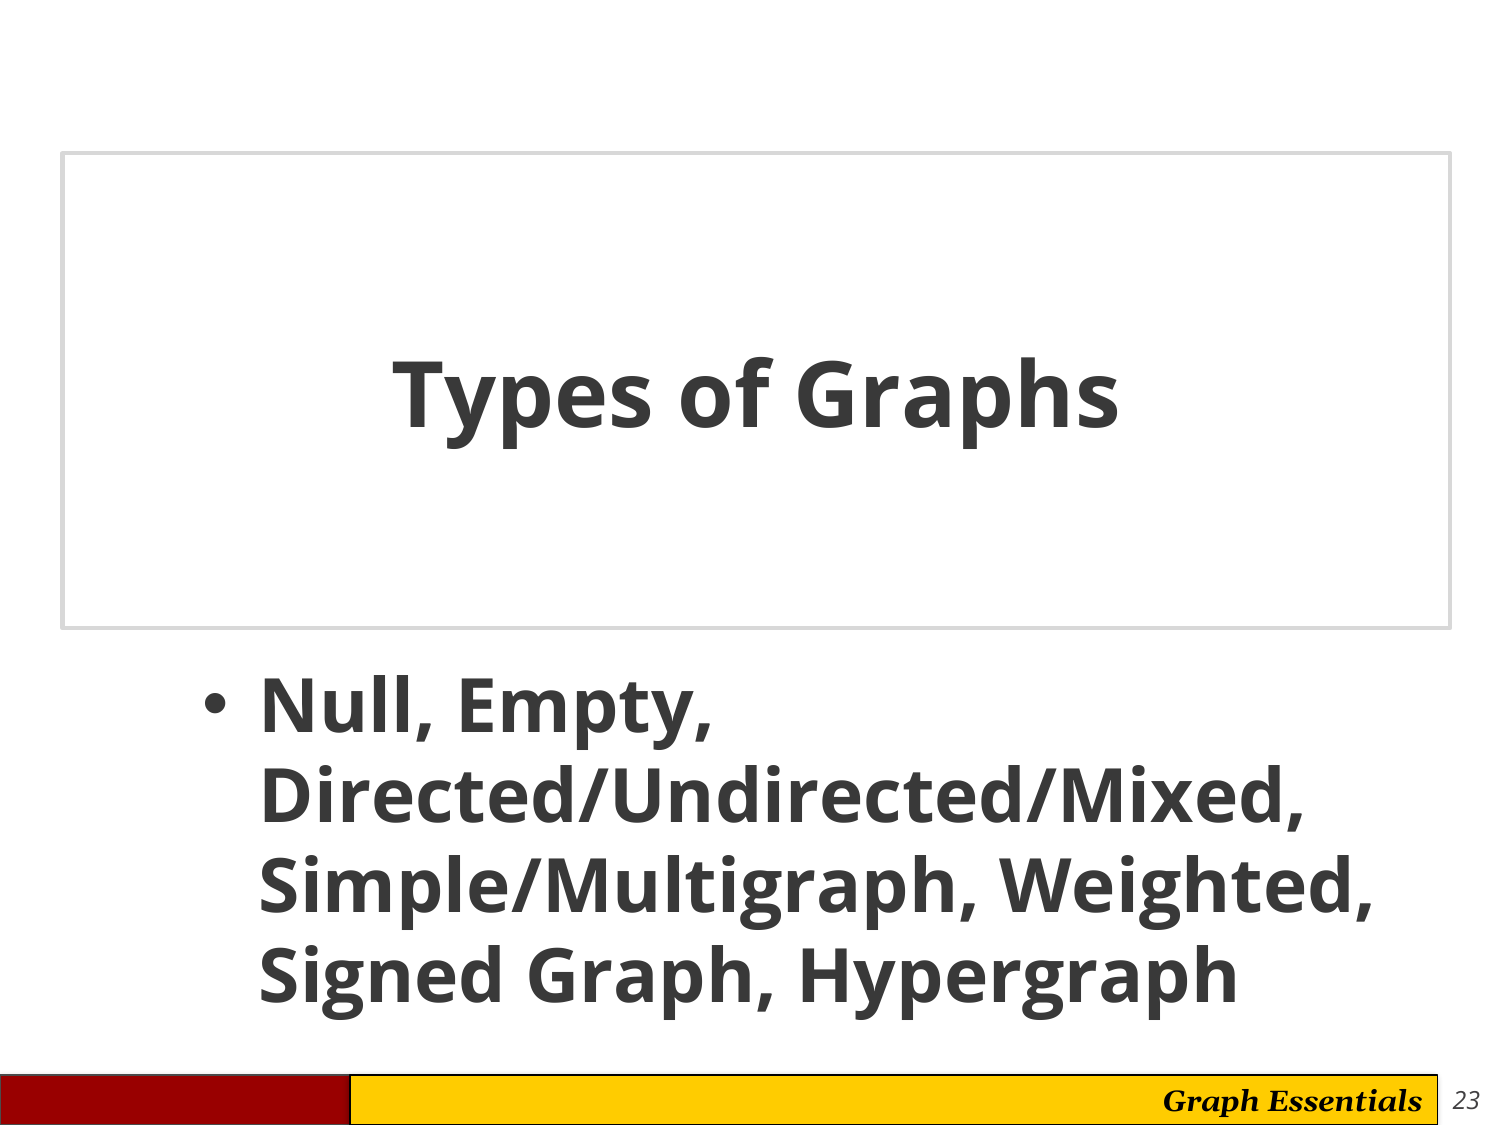

# Types of Graphs
Null, Empty, Directed/Undirected/Mixed, Simple/Multigraph, Weighted, Signed Graph, Hypergraph